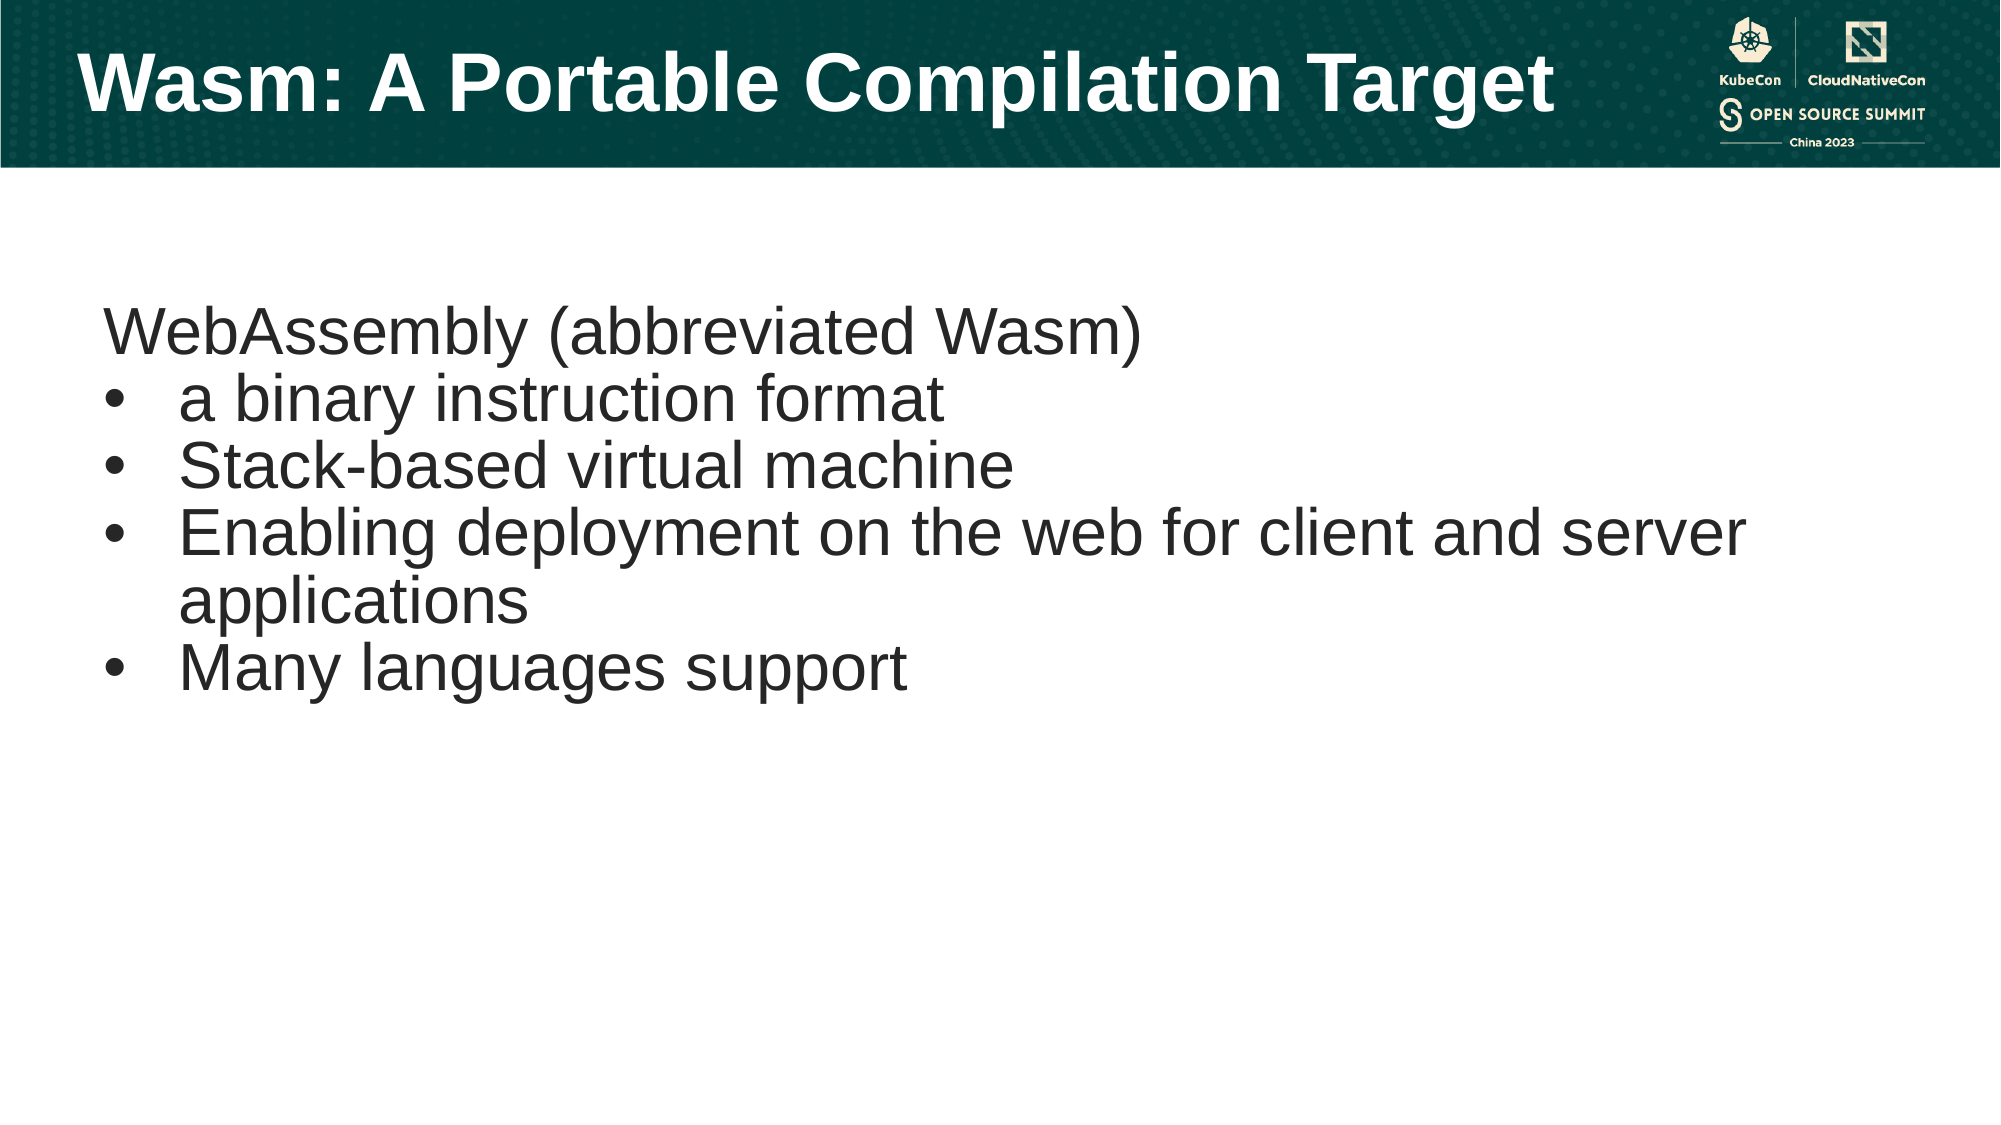

Wasm: A Portable Compilation Target
WebAssembly (abbreviated Wasm)
a binary instruction format
Stack-based virtual machine
Enabling deployment on the web for client and server applications
Many languages support